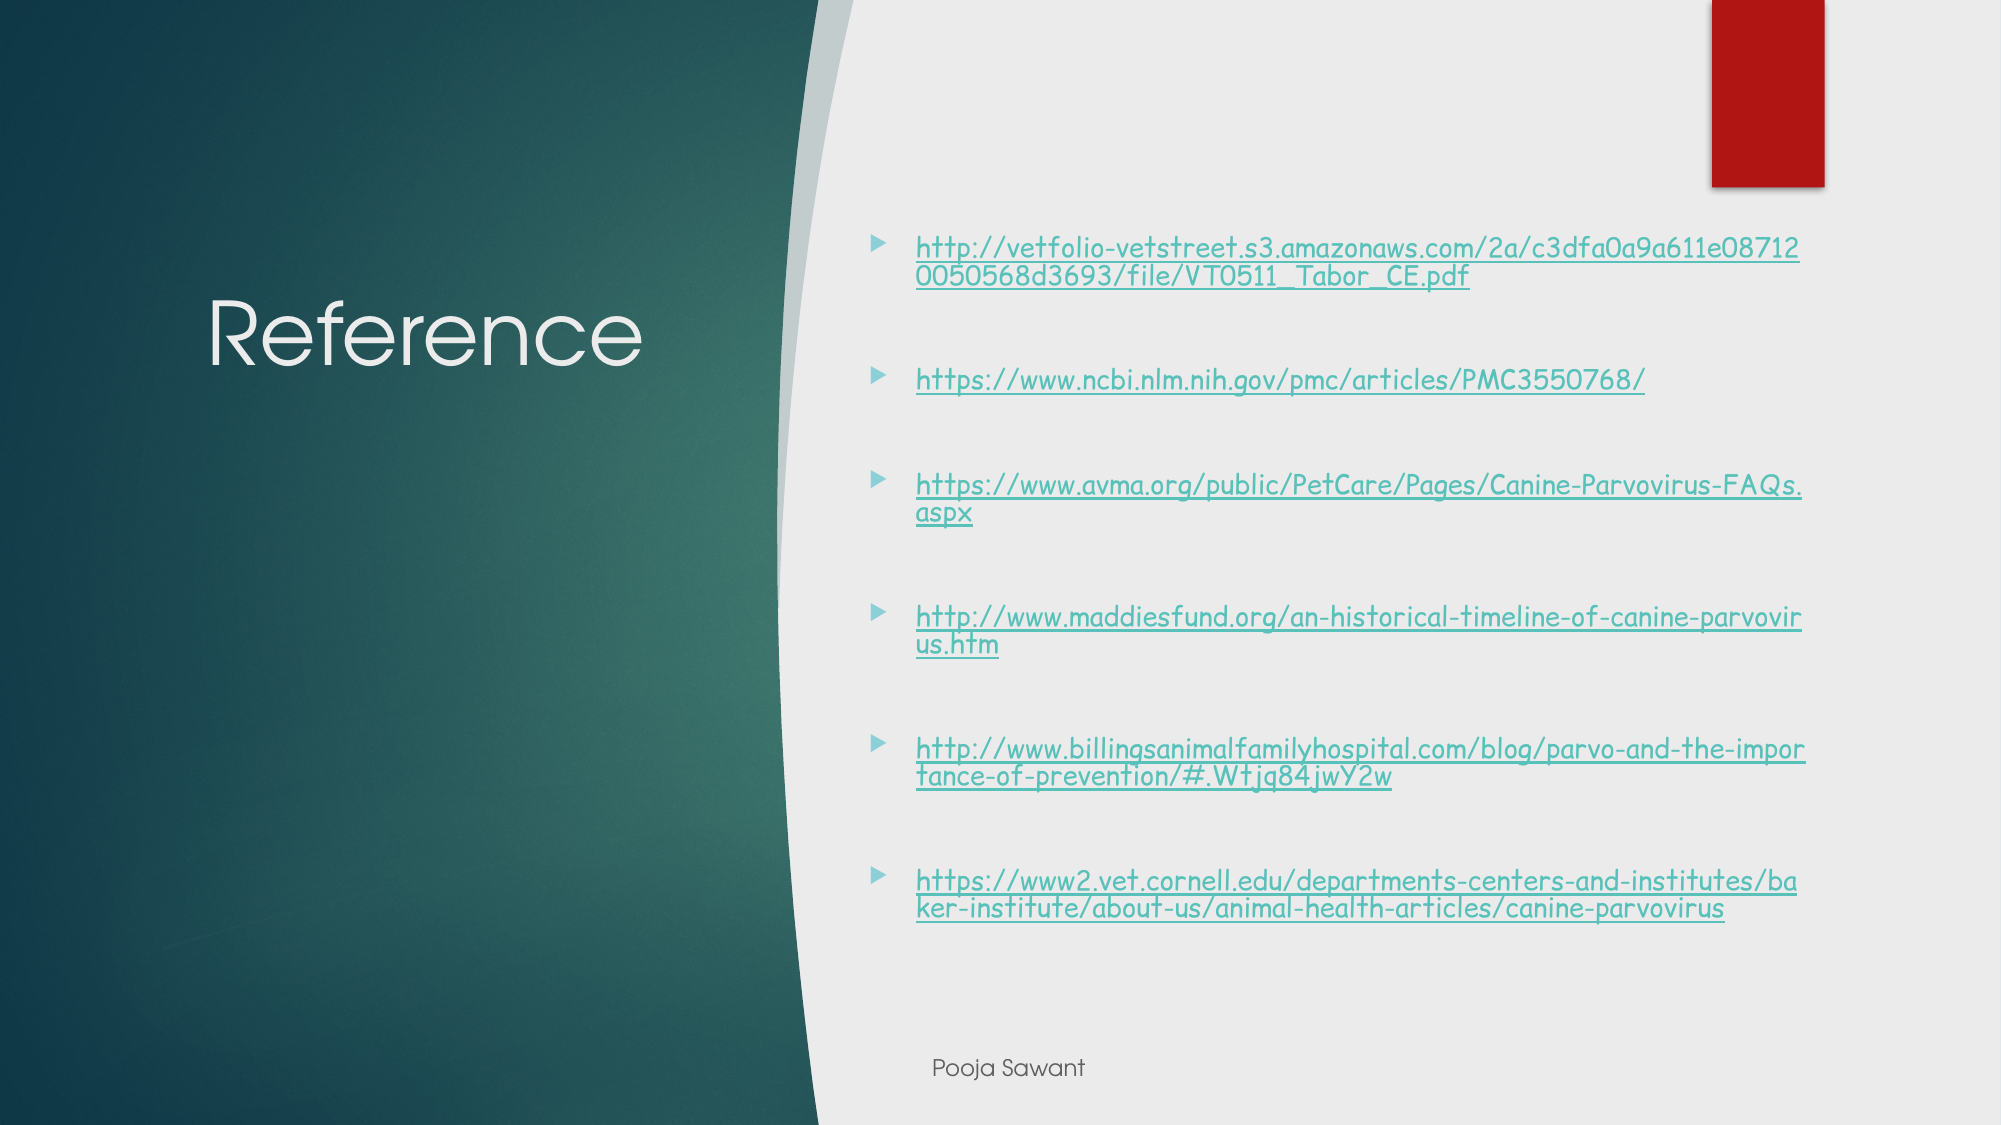

http://vetfolio-vetstreet.s3.amazonaws.com/2a/c3dfa0a9a611e087120050568d3693/file/VT0511_Tabor_CE.pdf

https://www.ncbi.nlm.nih.gov/pmc/articles/PMC3550768/

https://www.avma.org/public/PetCare/Pages/Canine-Parvovirus-FAQs.aspx

http://www.maddiesfund.org/an-historical-timeline-of-canine-parvovirus.htm

http://www.billingsanimalfamilyhospital.com/blog/parvo-and-the-importance-of-prevention/#.Wtjq84jwY2w

https://www2.vet.cornell.edu/departments-centers-and-institutes/baker-institute/about-us/animal-health-articles/canine-parvovirus

Reference
Pooja Sawant